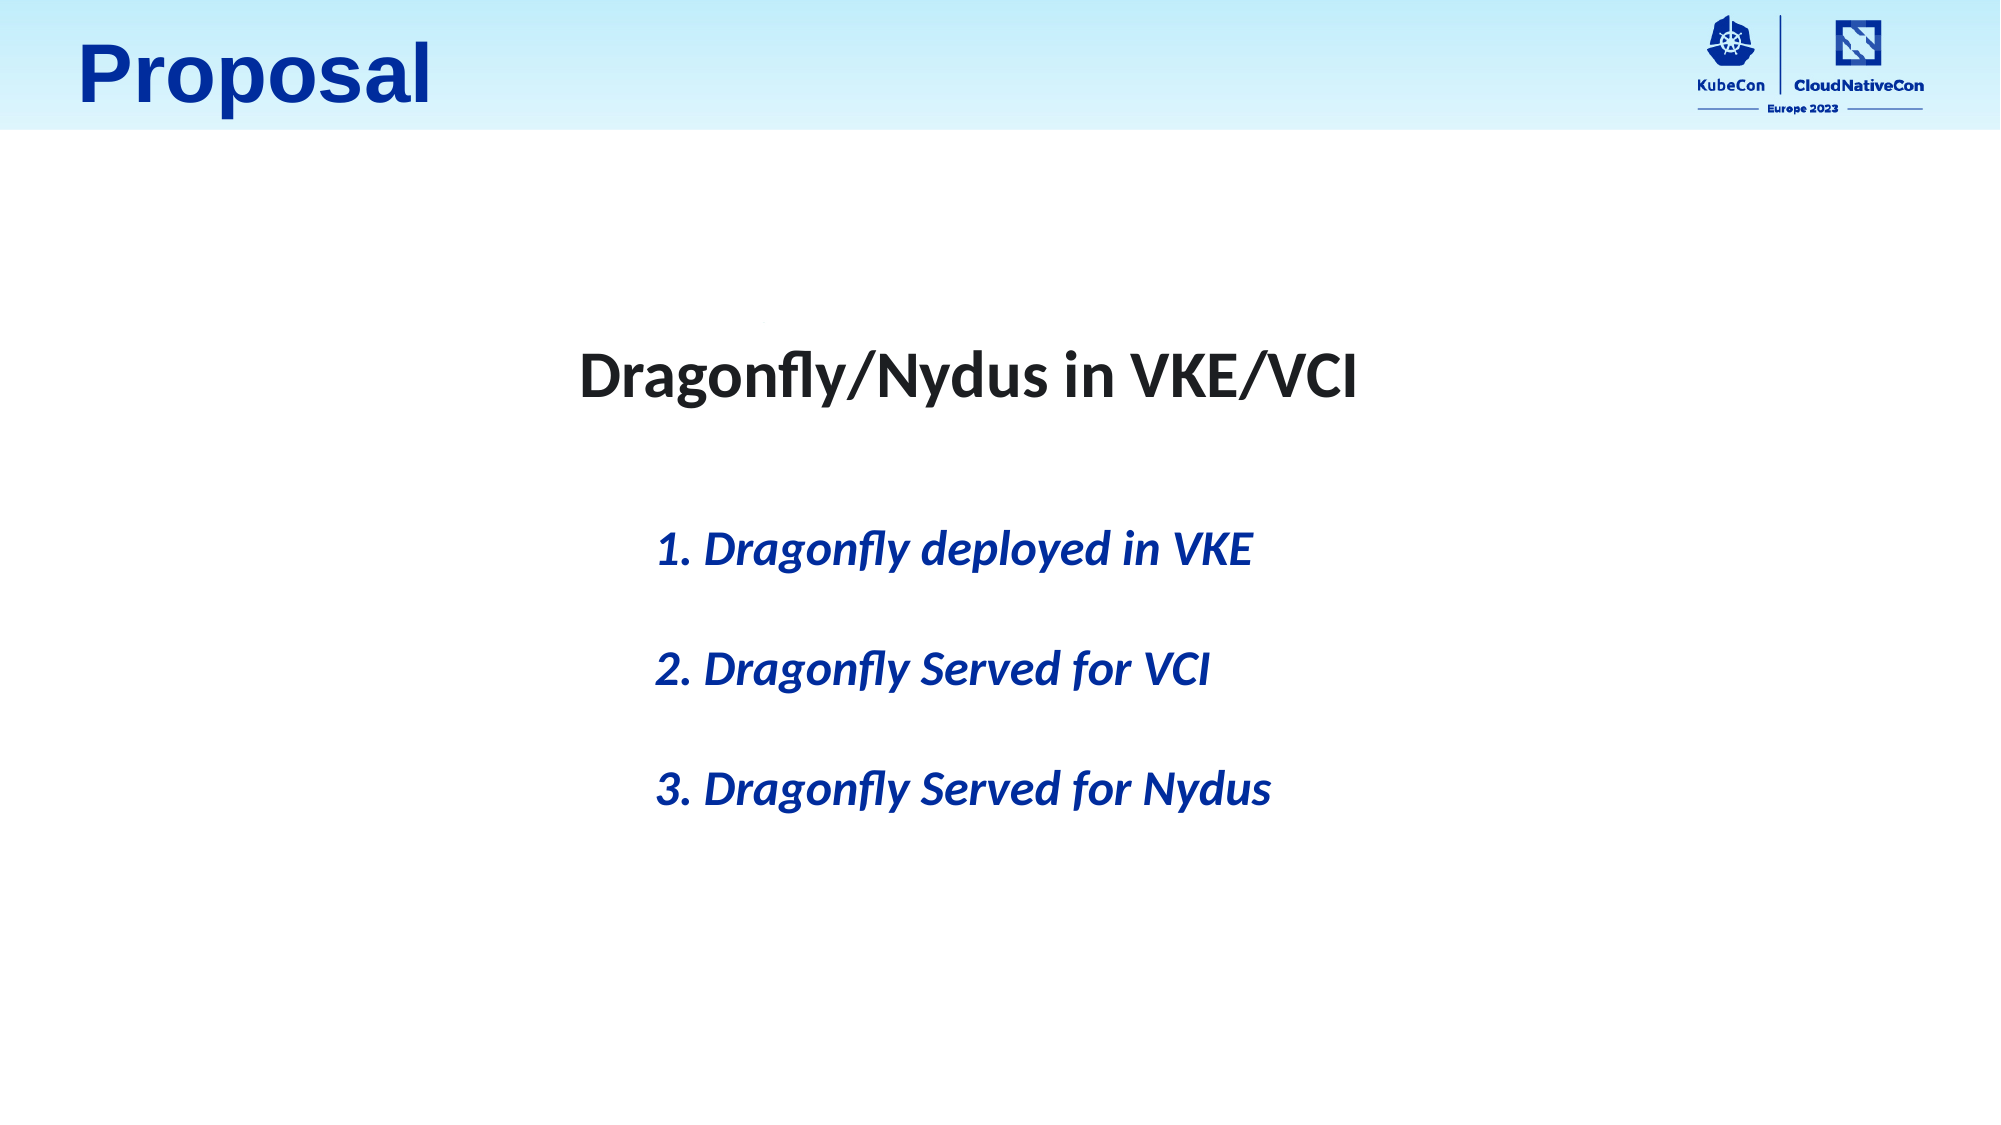

Proposal
Dragonfly/Nydus in VKE/VCI
1. Dragonfly deployed in VKE

2. Dragonfly Served for VCI

3. Dragonfly Served for Nydus